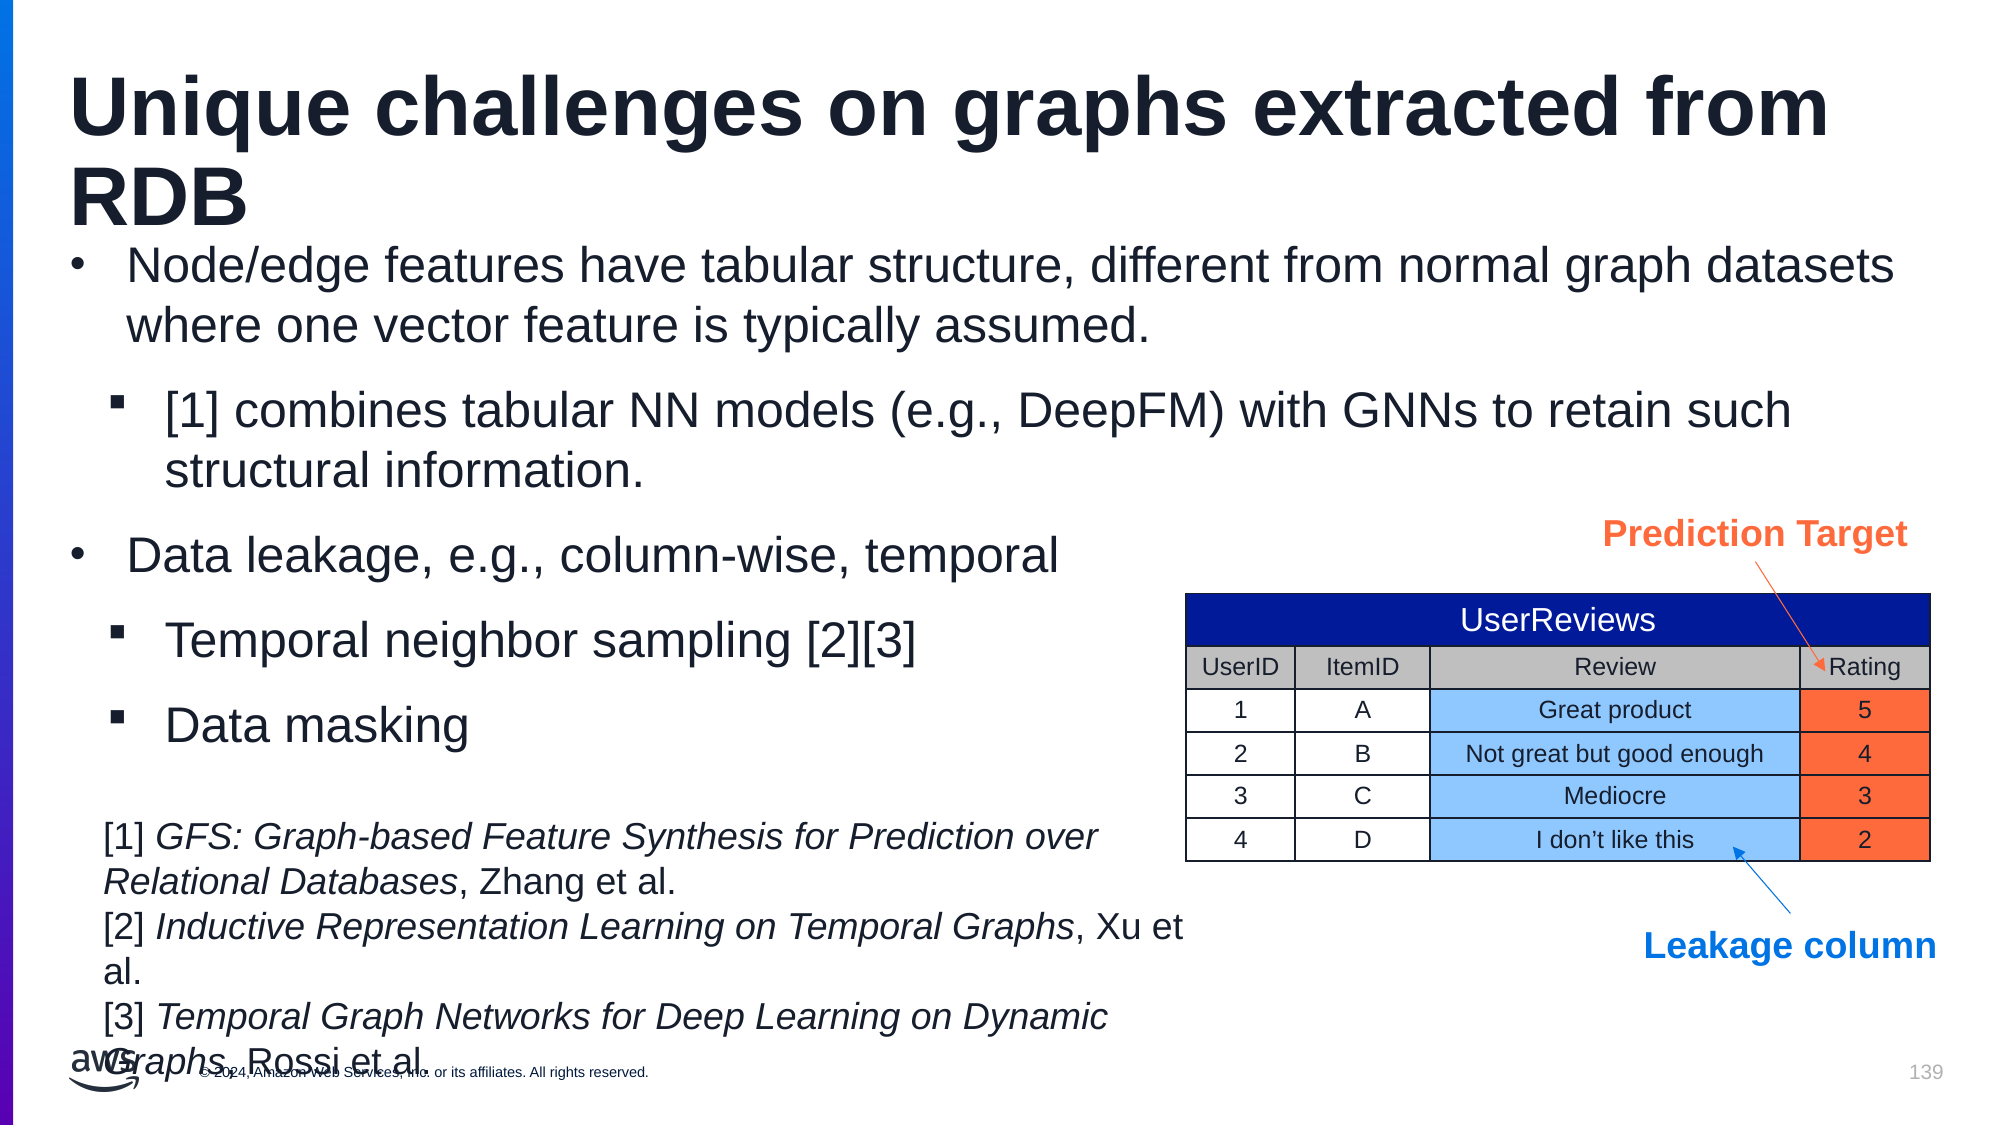

# Unique challenges on graphs extracted from RDB
Node/edge features have tabular structure, different from normal graph datasets where one vector feature is typically assumed.
[1] combines tabular NN models (e.g., DeepFM) with GNNs to retain such structural information.
Data leakage, e.g., column-wise, temporal
Temporal neighbor sampling [2][3]
Data masking
Prediction Target
| UserReviews |  |  |  |
| --- | --- | --- | --- |
| UserID | ItemID | Review | Rating |
| 1 | A | Great product | 5 |
| 2 | B | Not great but good enough | 4 |
| 3 | C | Mediocre | 3 |
| 4 | D | I don’t like this | 2 |
[1] GFS: Graph-based Feature Synthesis for Prediction over Relational Databases, Zhang et al.
[2] Inductive Representation Learning on Temporal Graphs, Xu et al.
[3] Temporal Graph Networks for Deep Learning on Dynamic Graphs, Rossi et al.
Leakage column
139